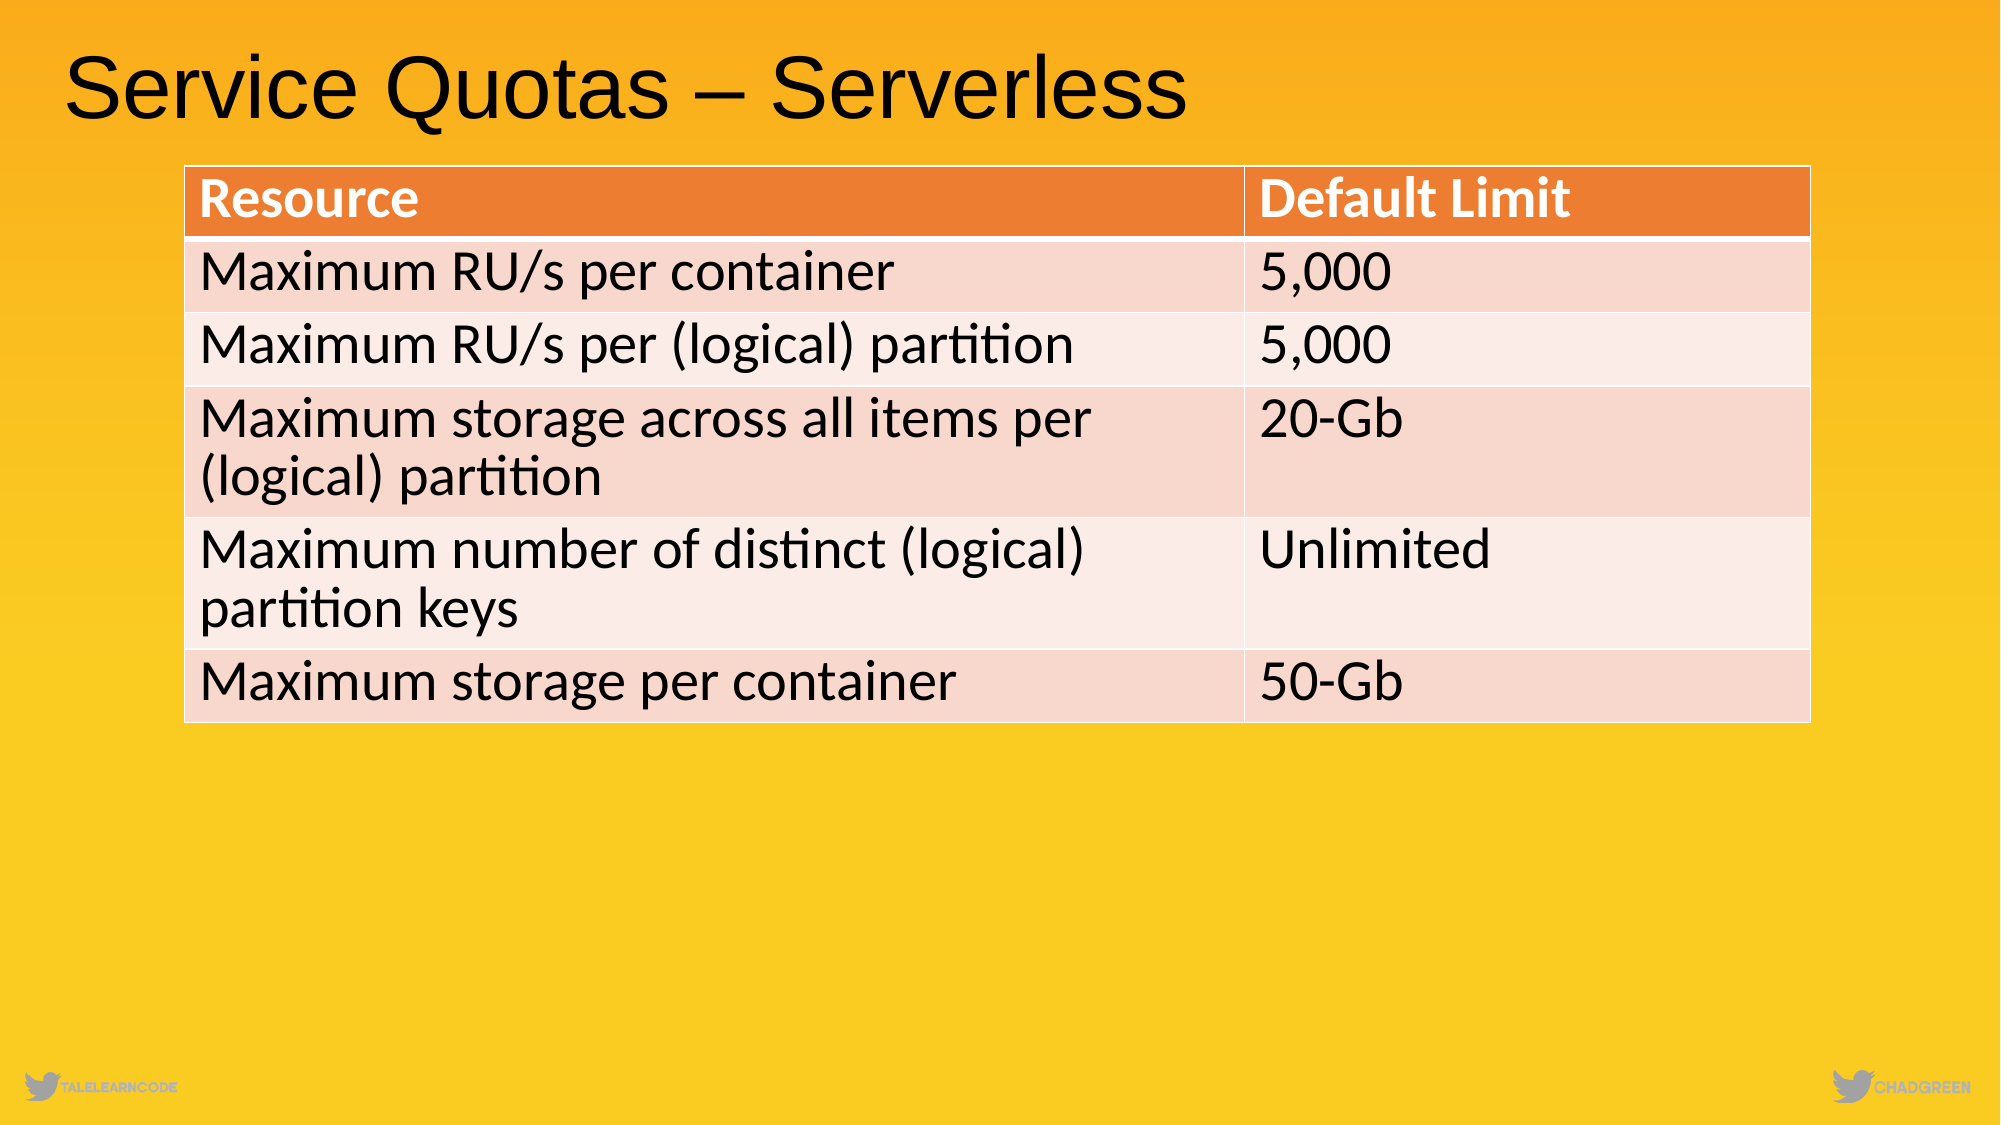

# Service Quotas – Serverless
| Resource | Default Limit |
| --- | --- |
| Maximum RU/s per container | 5,000 |
| Maximum RU/s per (logical) partition | 5,000 |
| Maximum storage across all items per (logical) partition | 20-Gb |
| Maximum number of distinct (logical) partition keys | Unlimited |
| Maximum storage per container | 50-Gb |